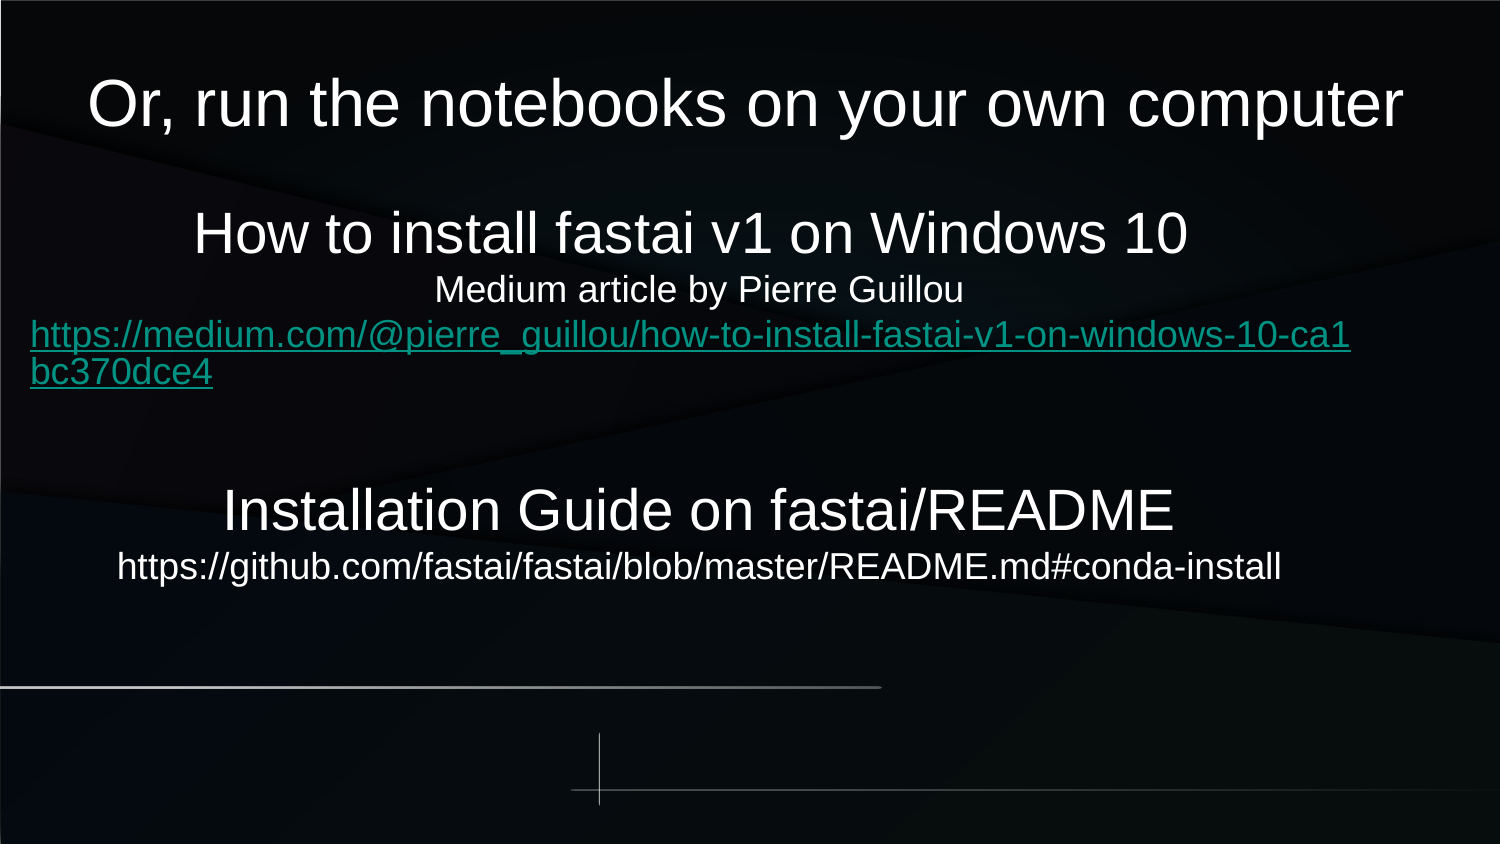

Or, run the notebooks on your own computer
How to install fastai v1 on Windows 10
Medium article by Pierre Guillouhttps://medium.com/@pierre_guillou/how-to-install-fastai-v1-on-windows-10-ca1bc370dce4
Installation Guide on fastai/README
https://github.com/fastai/fastai/blob/master/README.md#conda-install